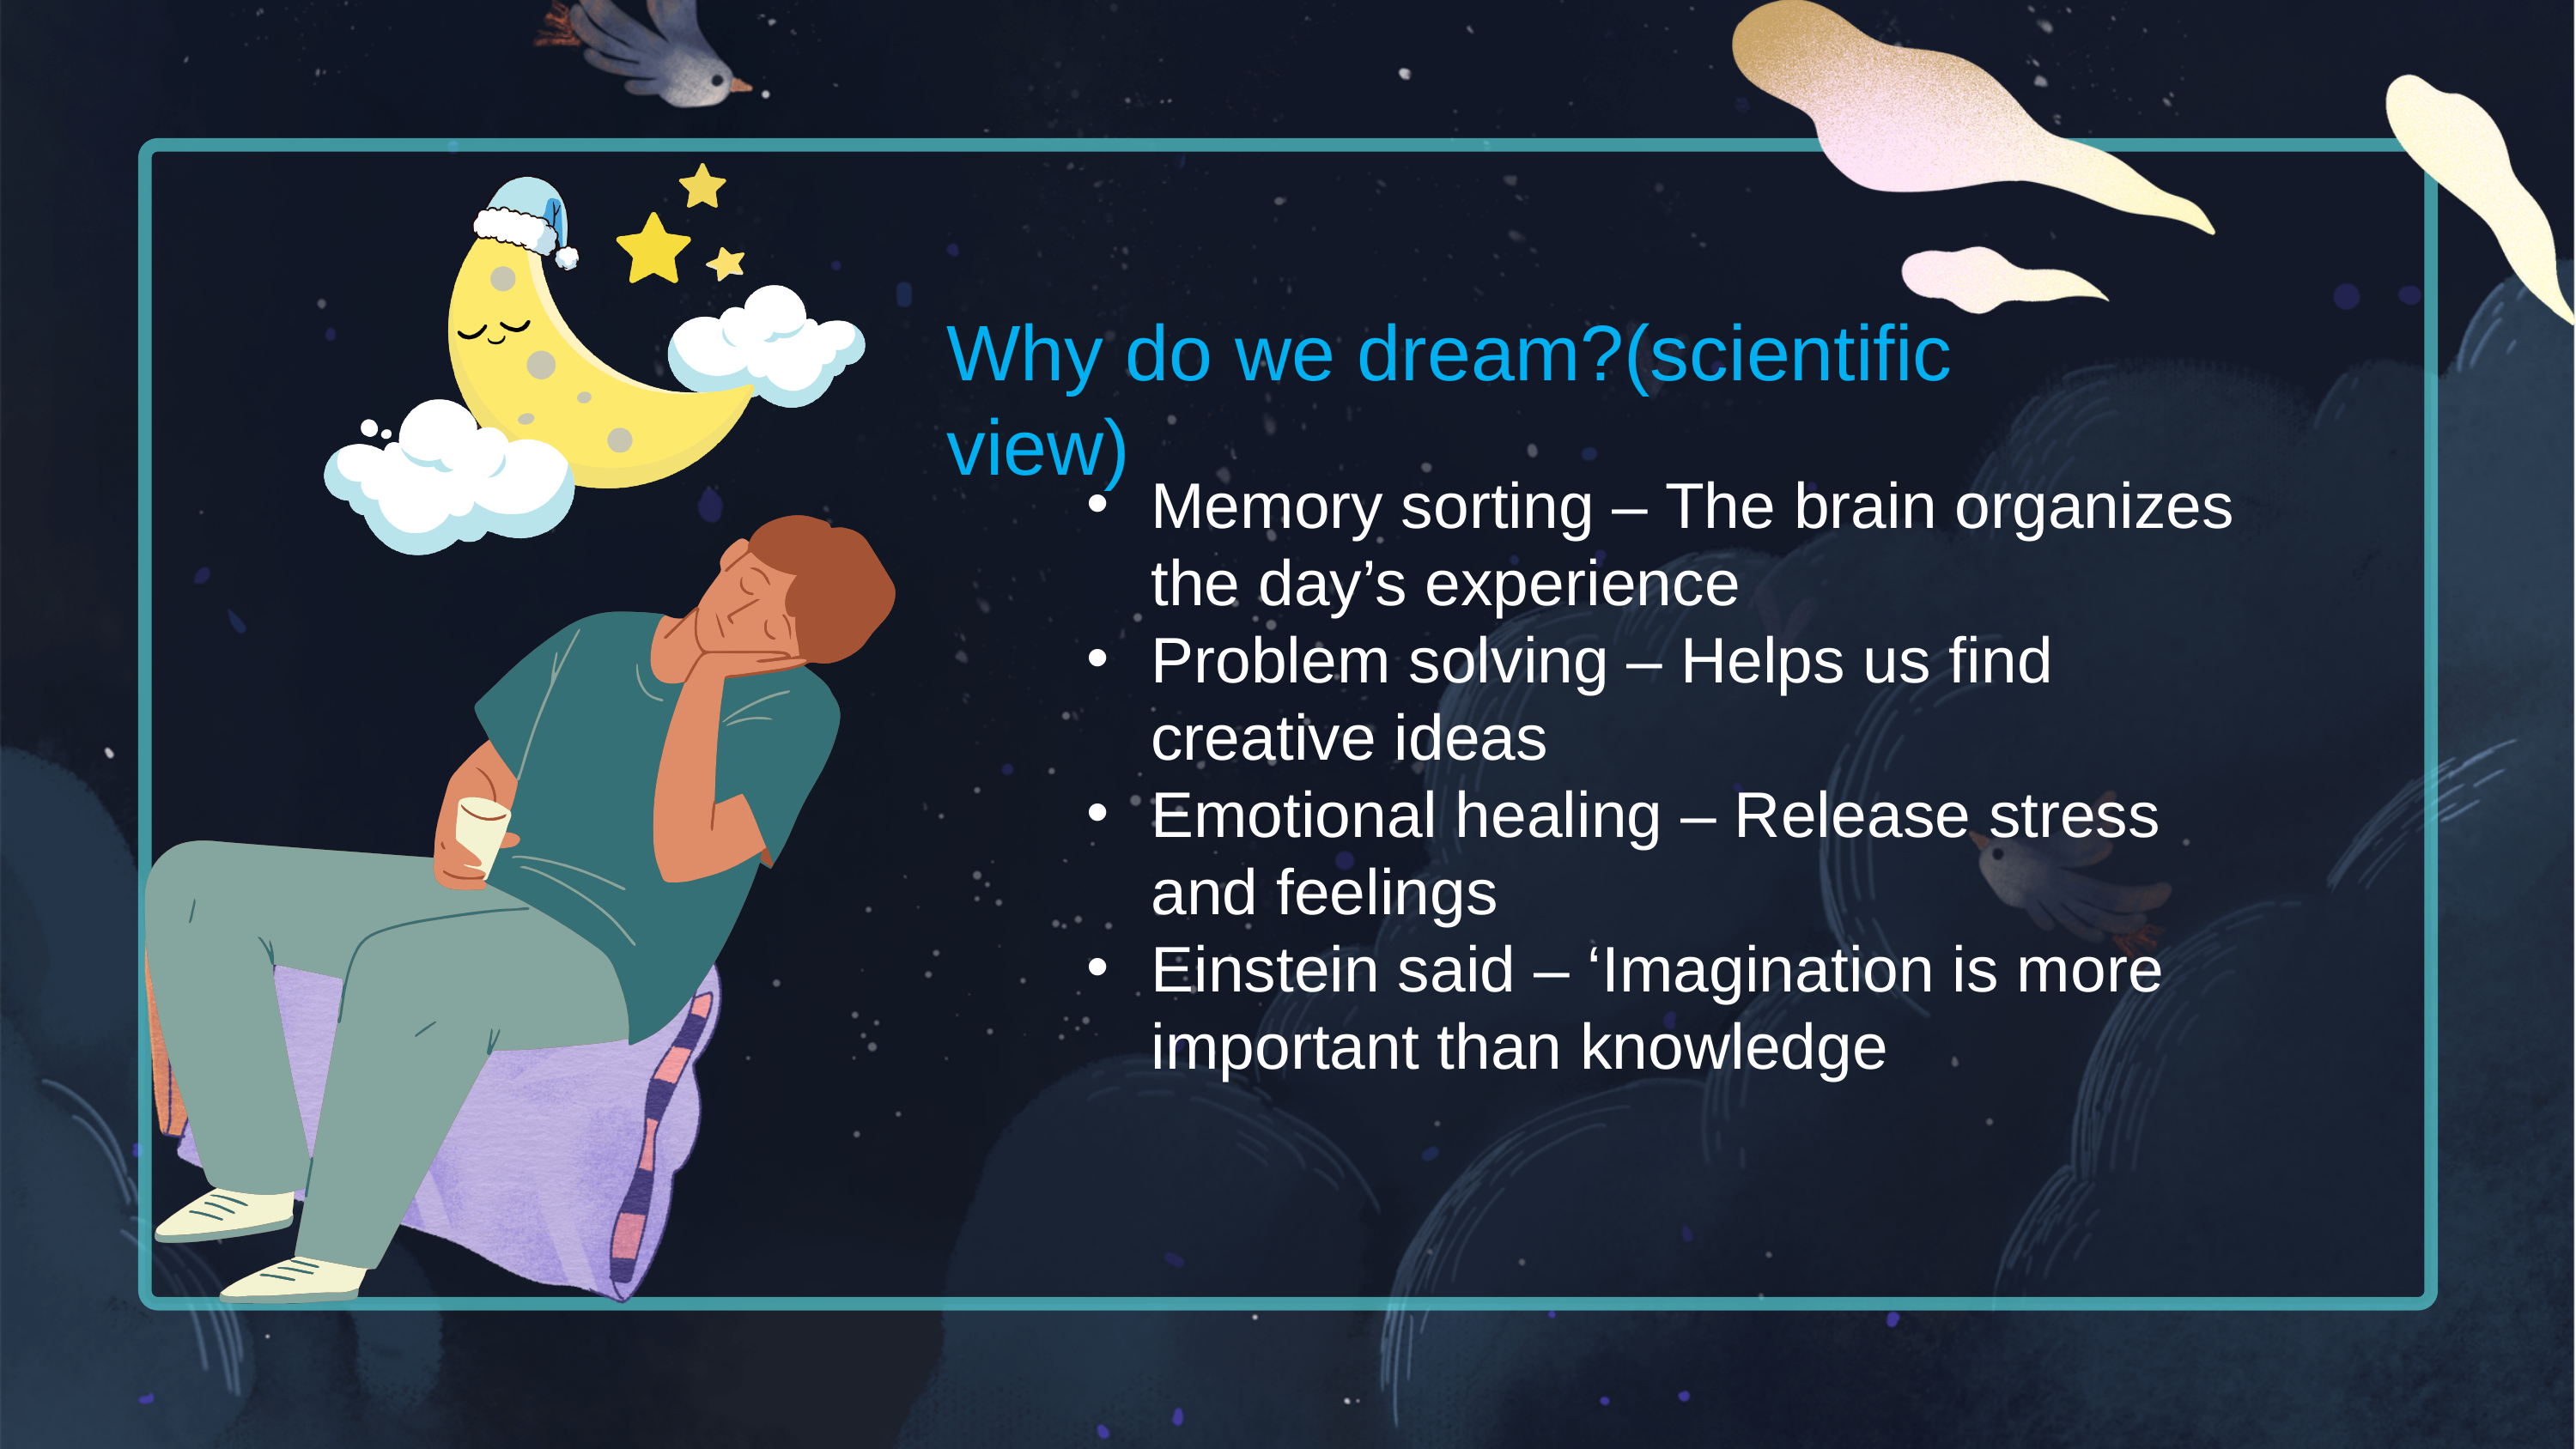

Why do we dream?(scientific view)
Memory sorting – The brain organizes the day’s experience
Problem solving – Helps us find creative ideas
Emotional healing – Release stress and feelings
Einstein said – ‘Imagination is more important than knowledge